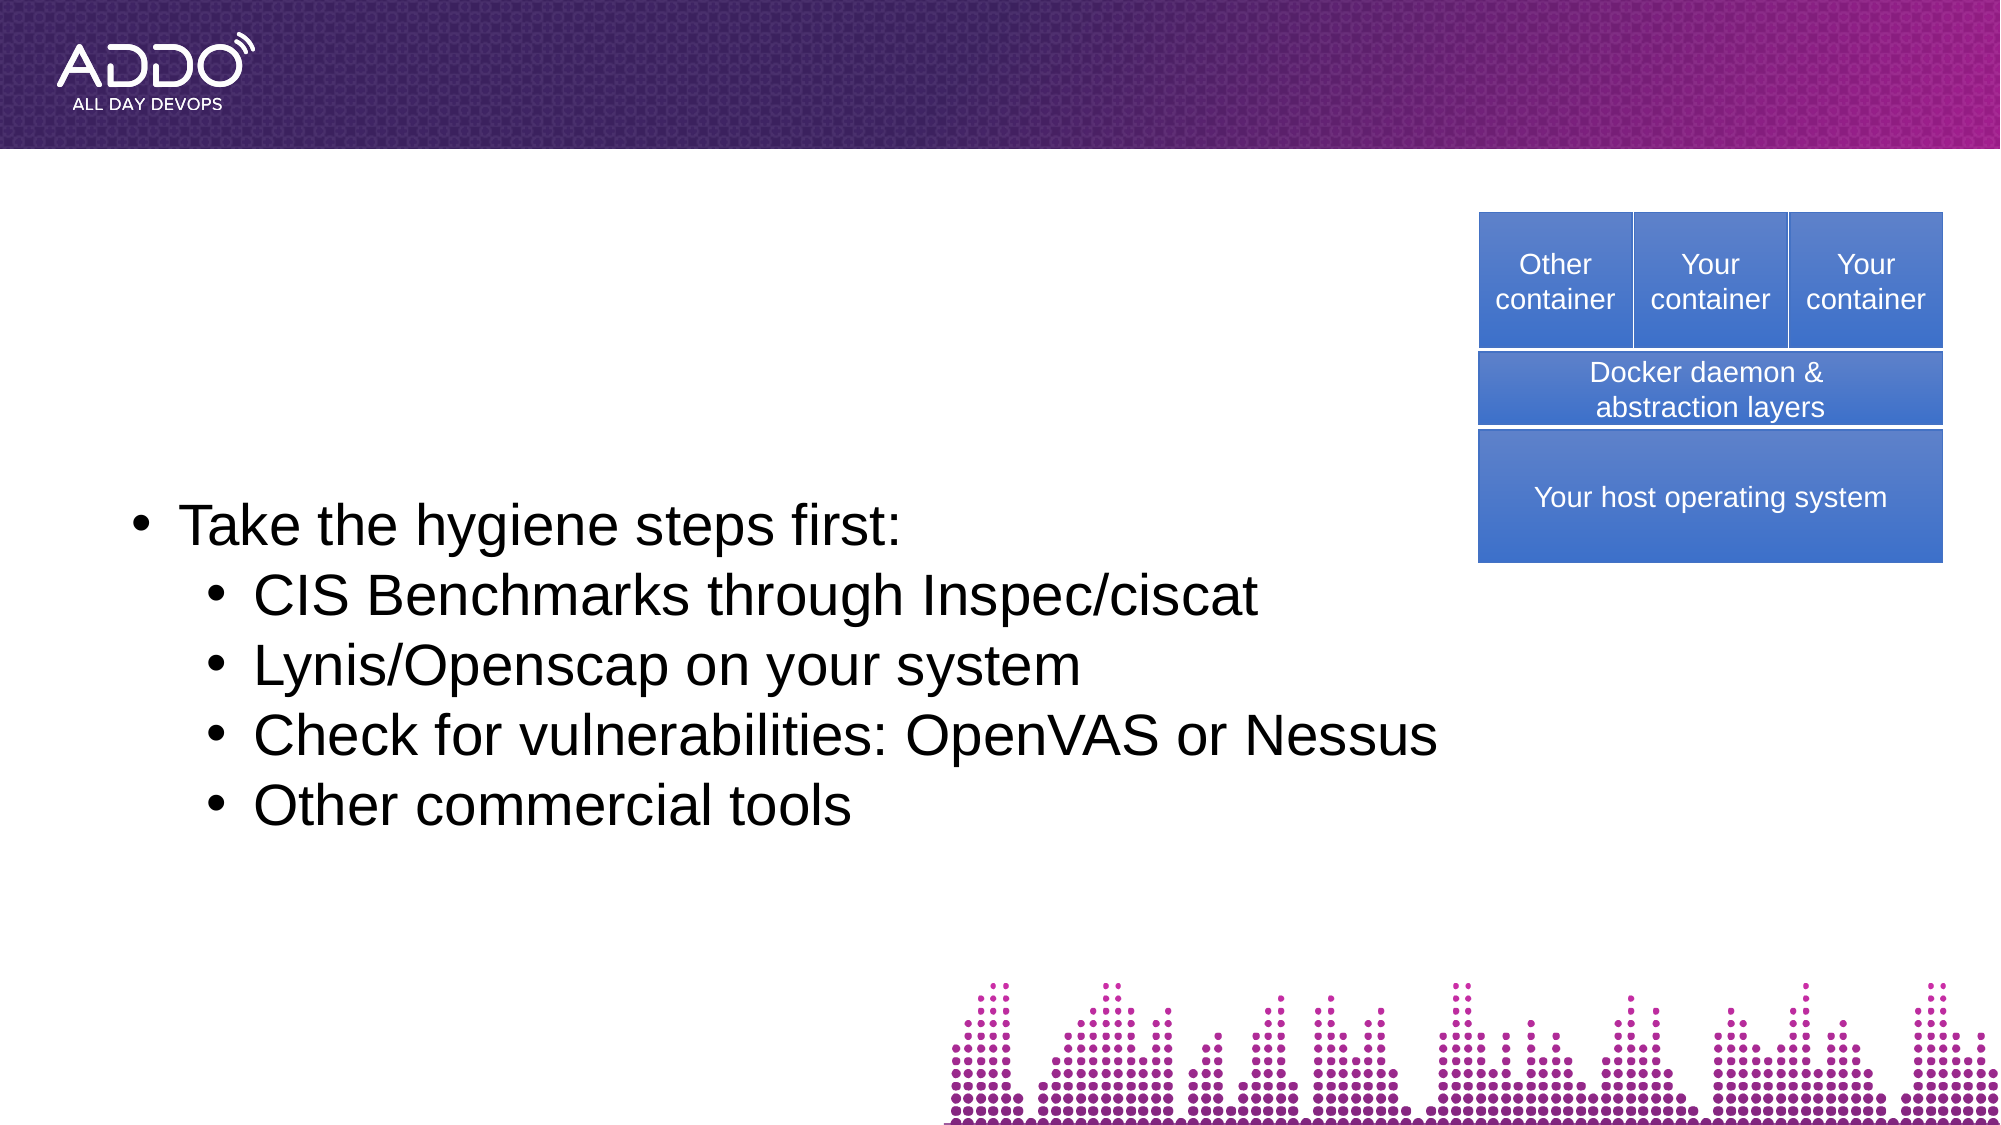

Other container
Your container
Your container
Docker daemon &
abstraction layers
Your host operating system
Take the hygiene steps first:
CIS Benchmarks through Inspec/ciscat
Lynis/Openscap on your system
Check for vulnerabilities: OpenVAS or Nessus
Other commercial tools